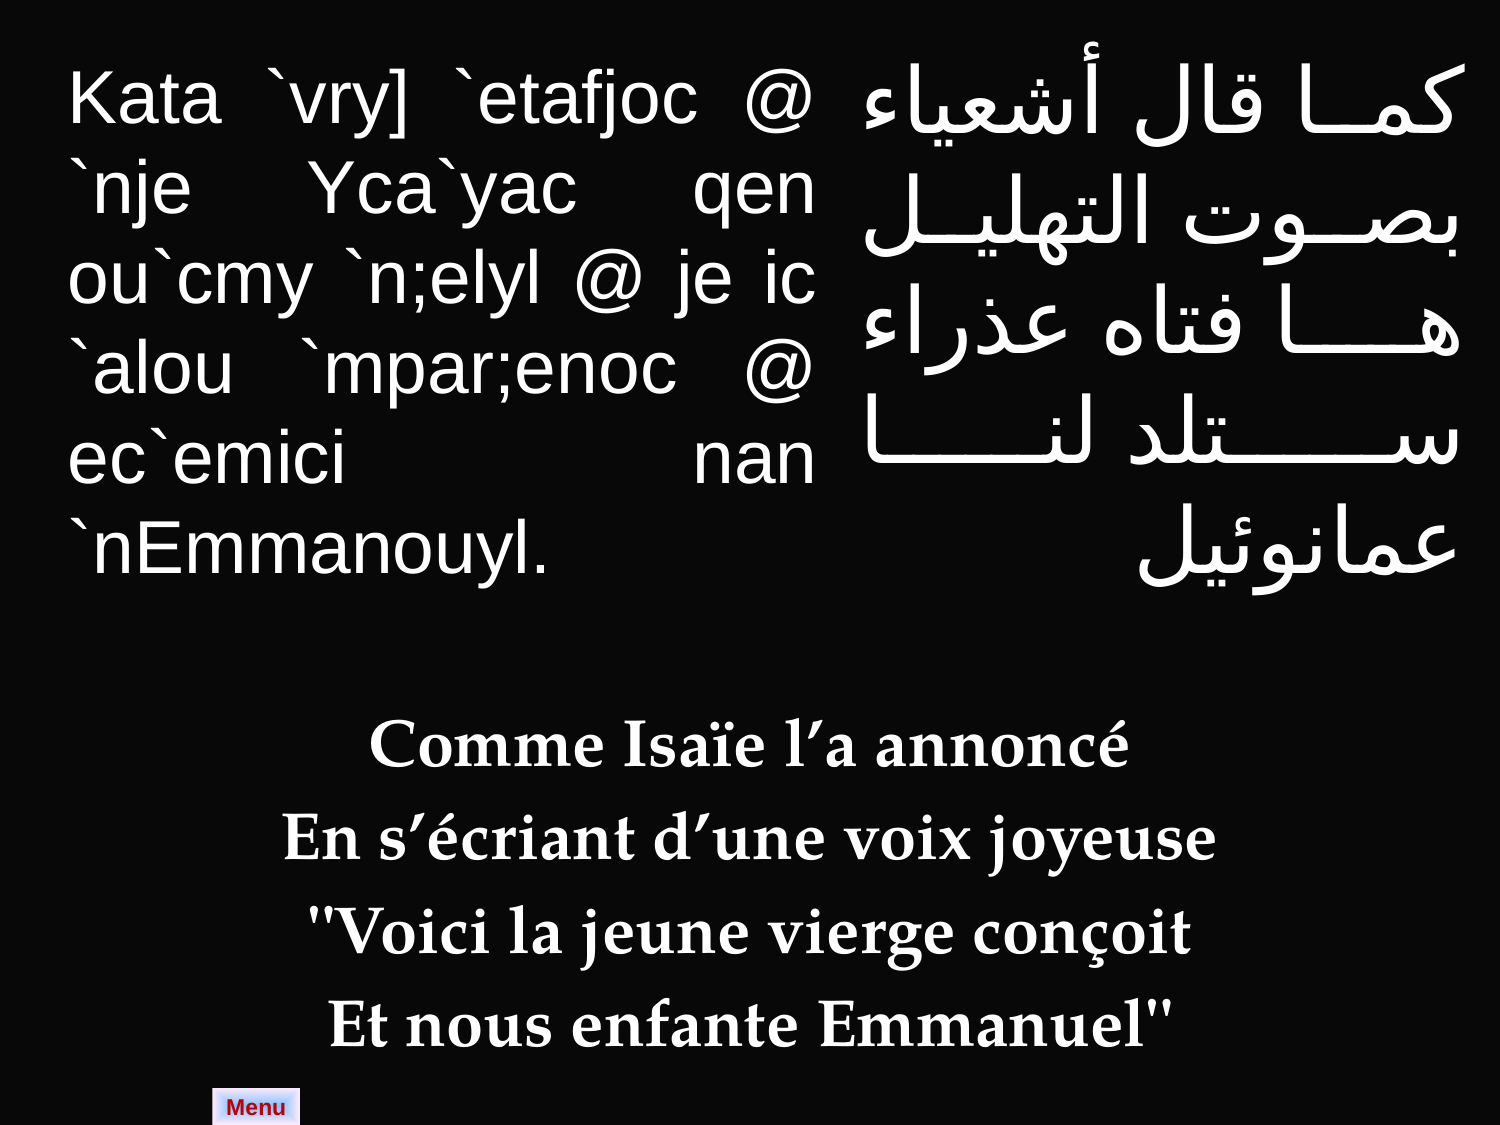

كما قال أشعياء بصوت التهليل ها فتاه عذراء ستلد لنا عمانوئيل
Kata `vry] `etafjoc @ `nje Yca`yac qen ou`cmy `n;elyl @ je ic `alou `mpar;enoc @ ec`emici nan `nEmmanouyl.
Comme Isaïe l’a annoncé
En s’écriant d’une voix joyeuse
"Voici la jeune vierge conçoit
Et nous enfante Emmanuel"
Menu